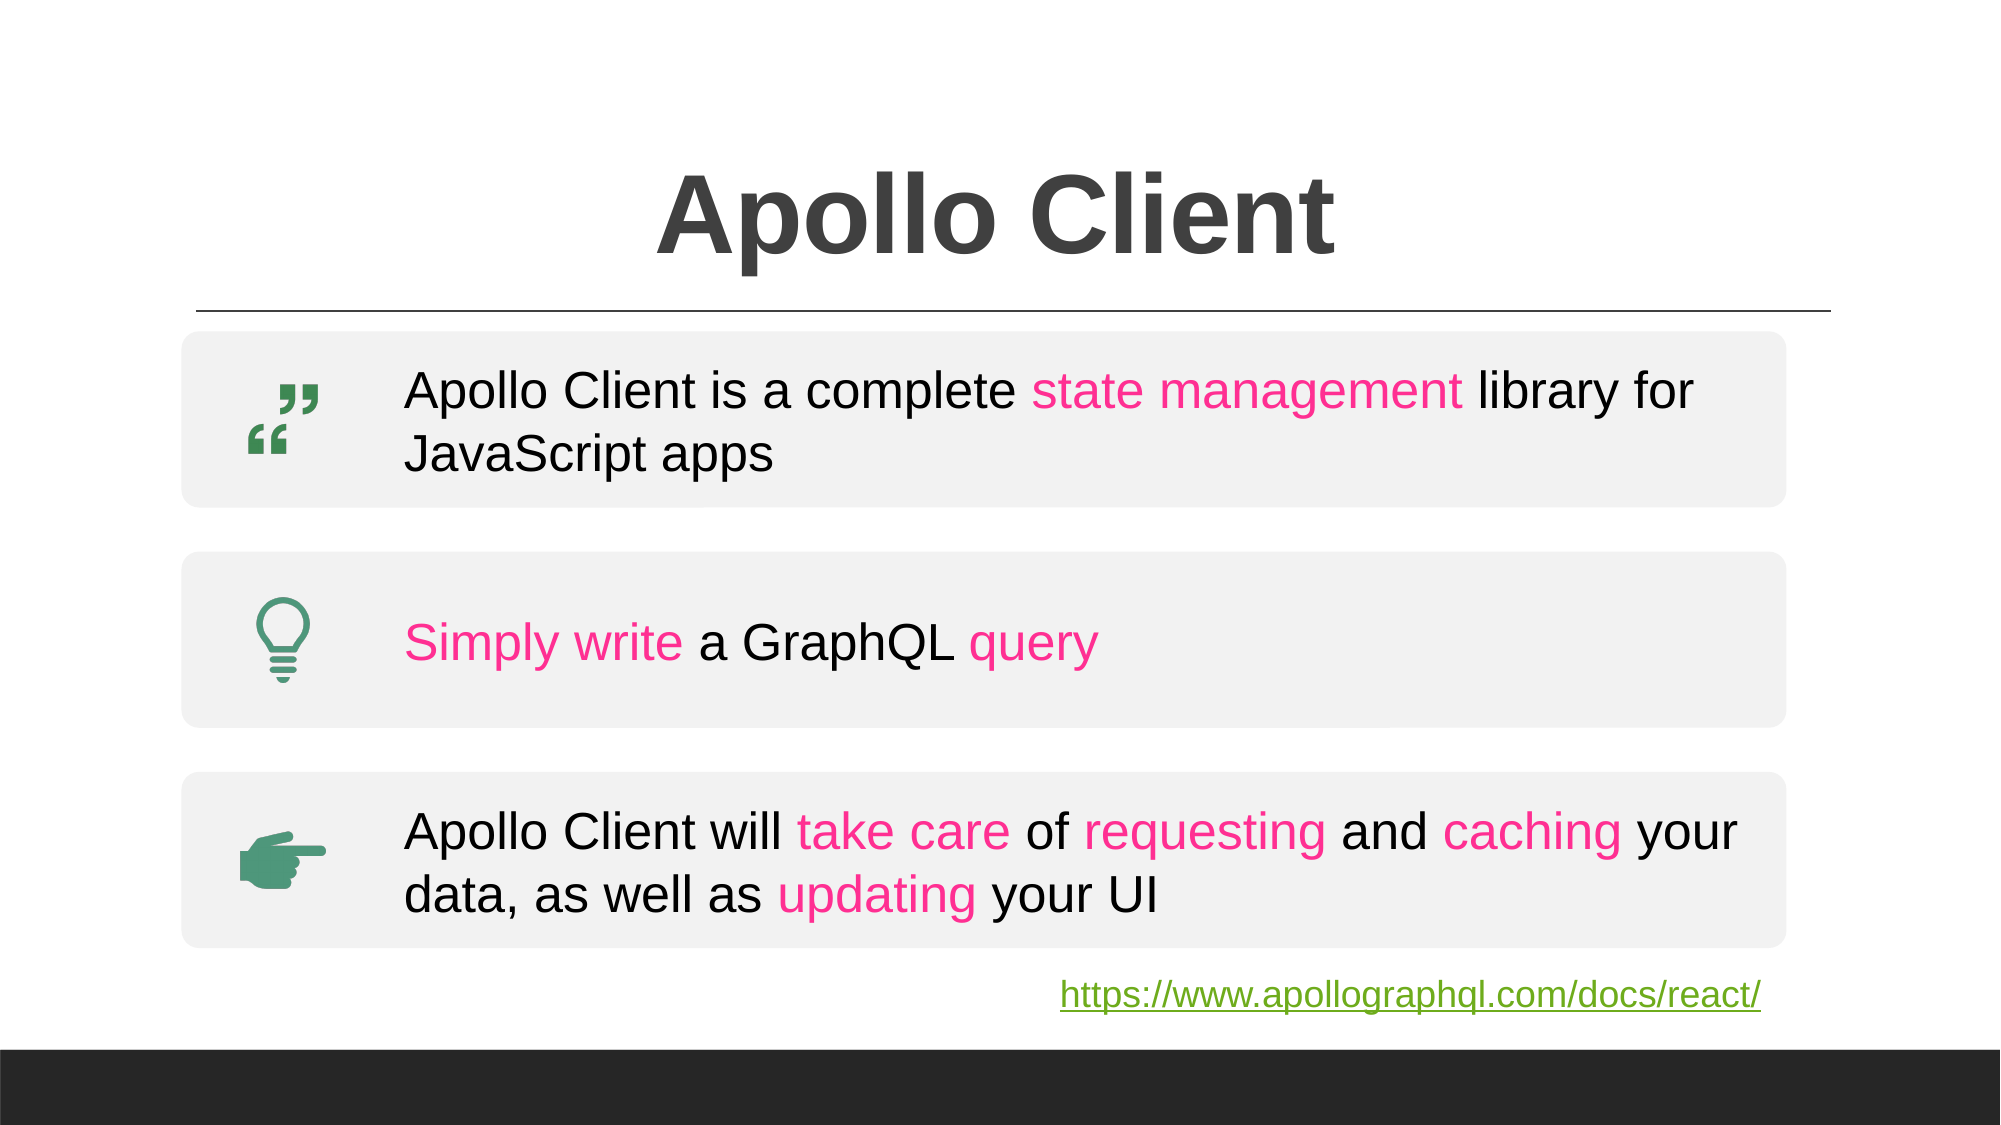

Apollo Client
Apollo Client is a complete state management library for JavaScript apps
Simply write a GraphQL query
Apollo Client will take care of requesting and caching your data, as well as updating your UI

https://www.apollographql.com/docs/react/